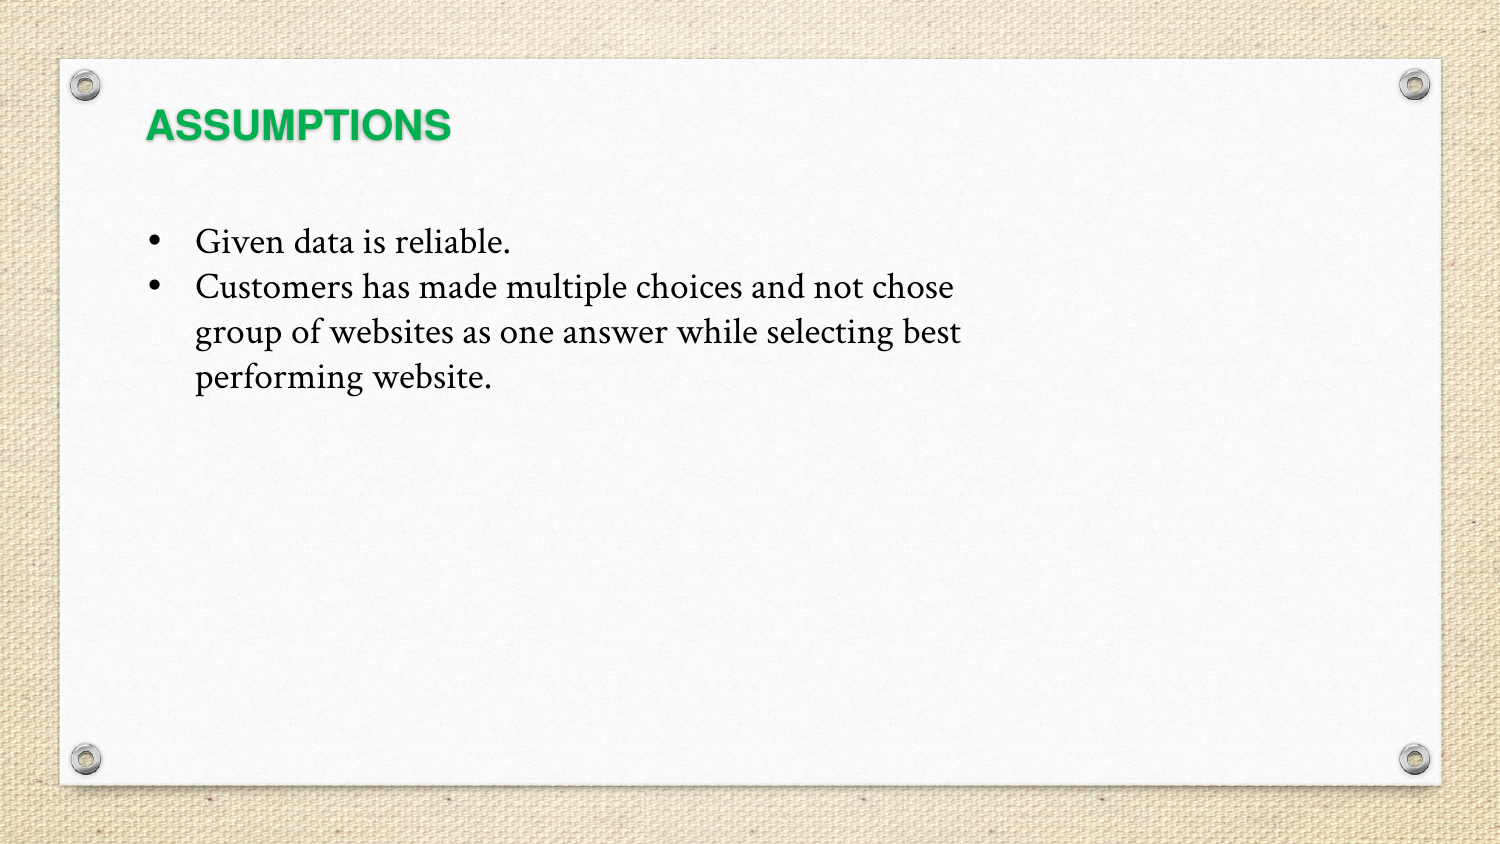

# ASSUMPTIONS
Given data is reliable.
Customers has made multiple choices and not chose group of websites as one answer while selecting best performing website.